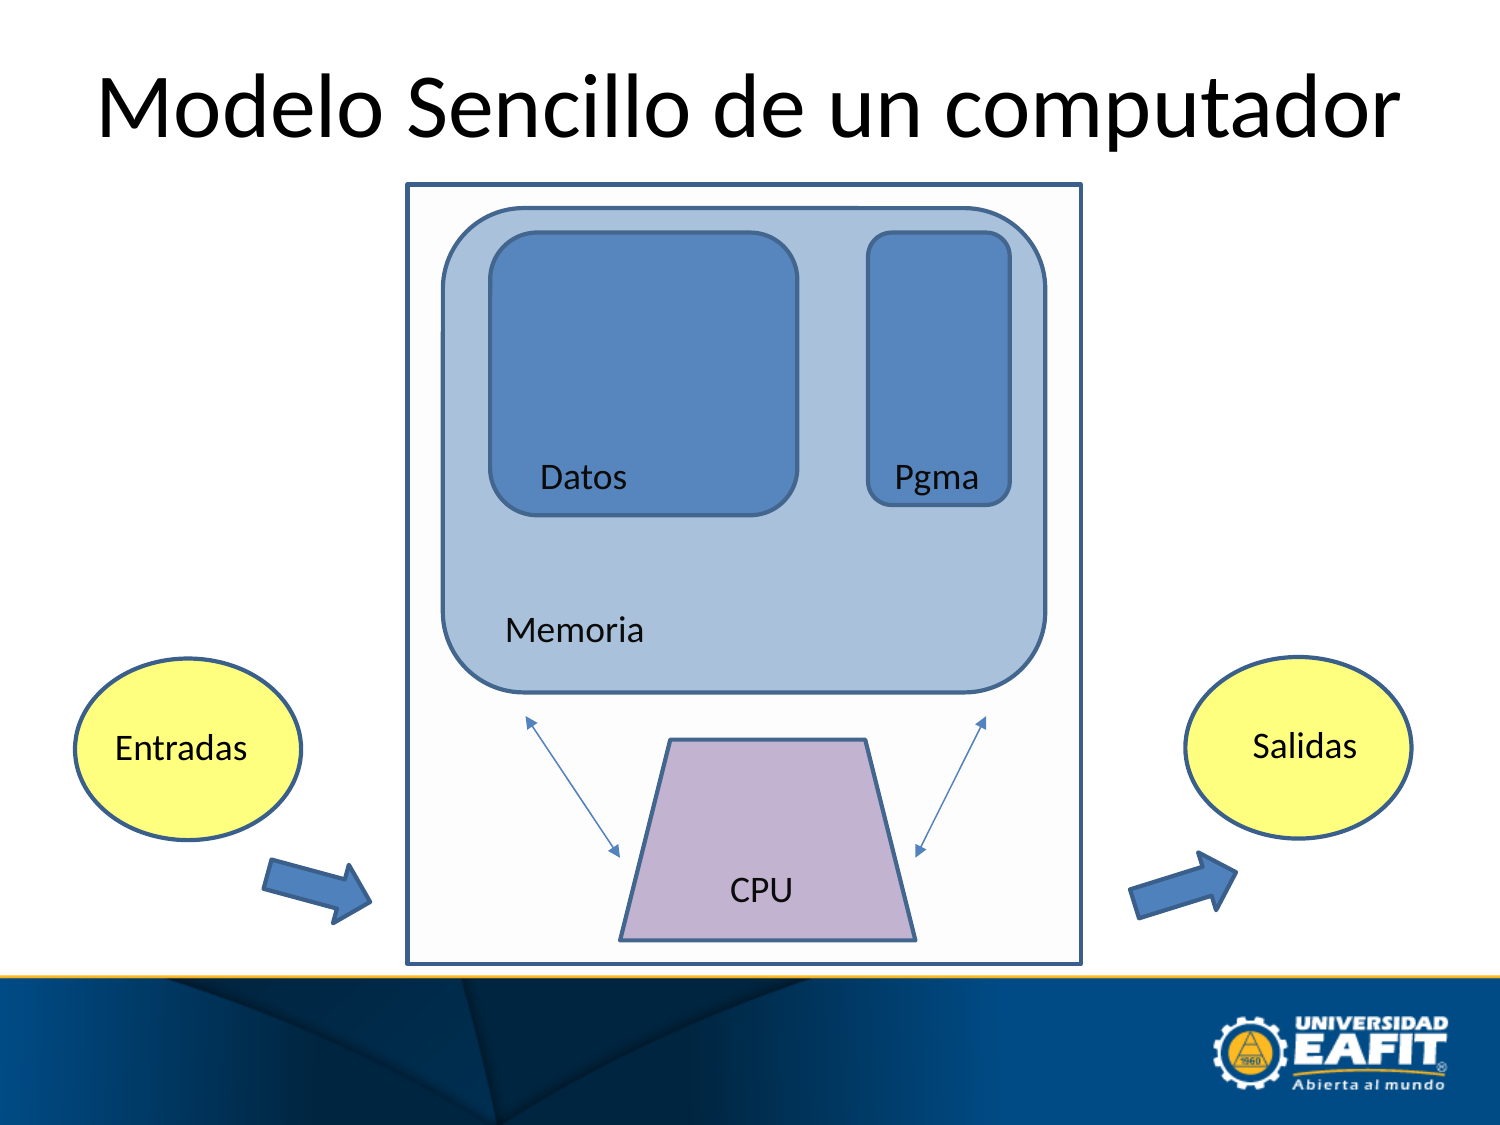

# Modelo Sencillo de un computador

Datos
Pgma
Memoria

Salidas
Entradas

CPU